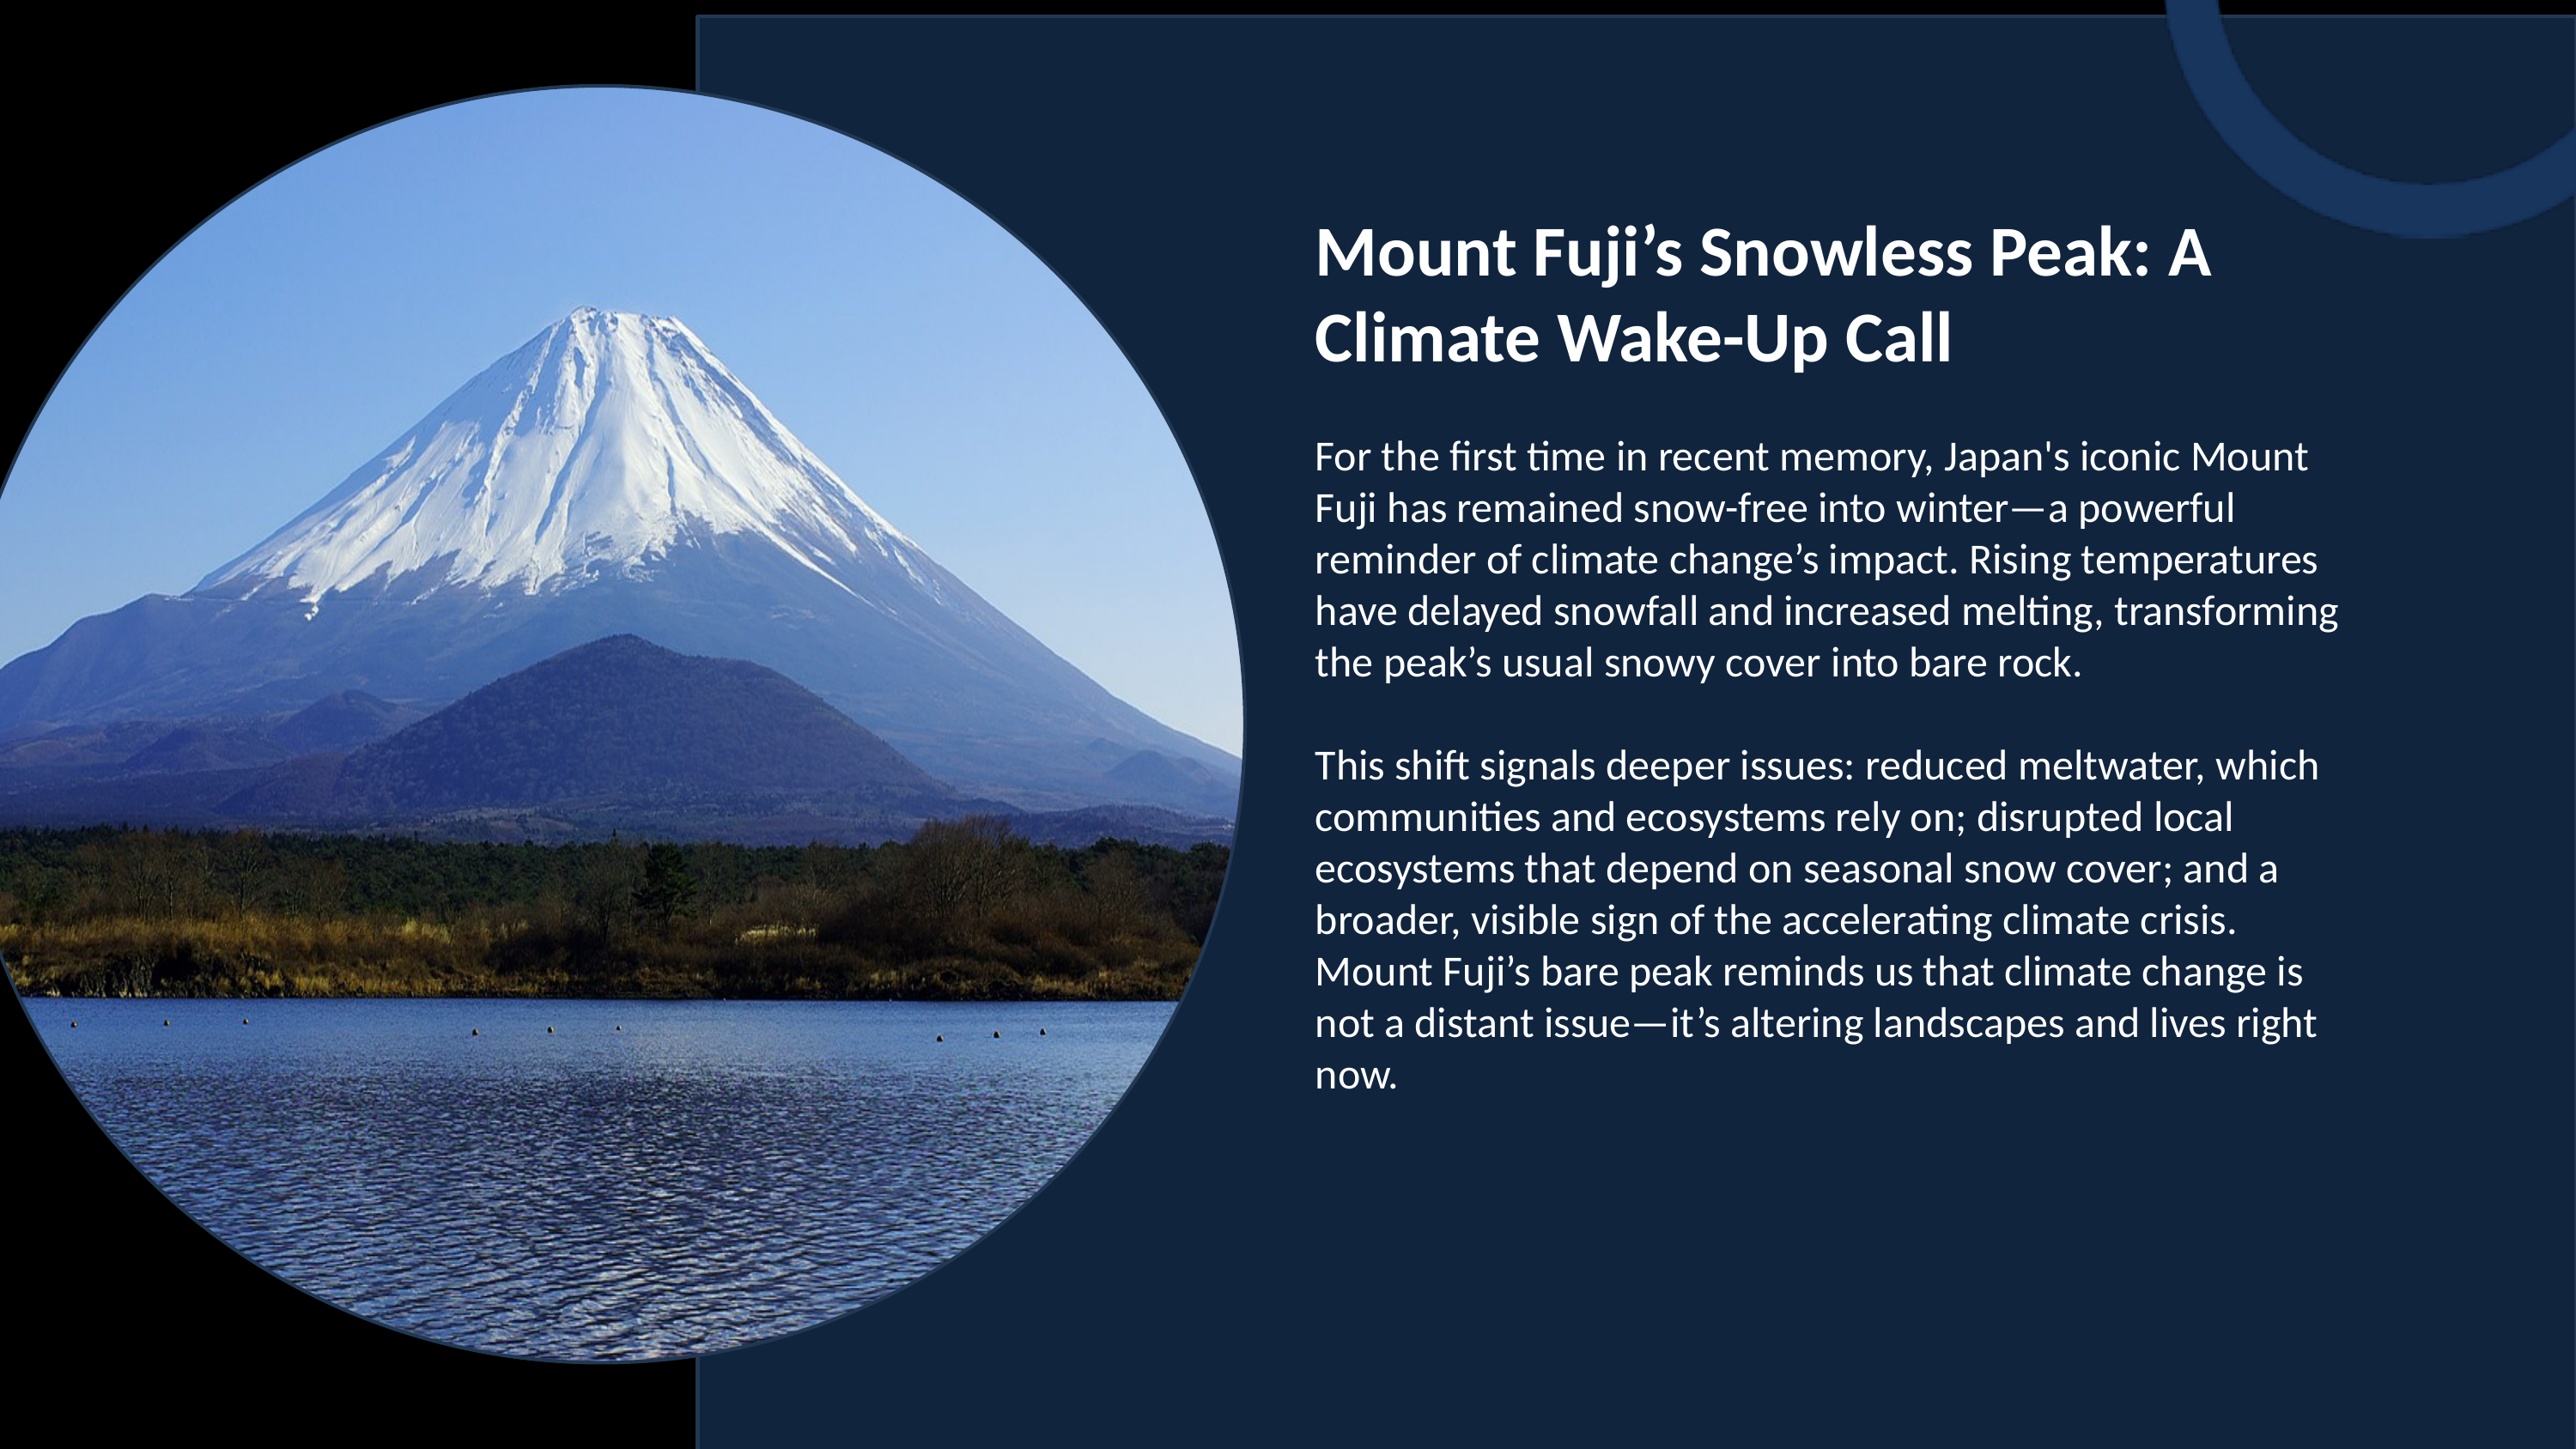

Objectives
Mount Fuji’s Snowless Peak: A Climate Wake-Up Call

For the first time in recent memory, Japan's iconic Mount Fuji has remained snow-free into winter—a powerful reminder of climate change’s impact. Rising temperatures have delayed snowfall and increased melting, transforming the peak’s usual snowy cover into bare rock.

This shift signals deeper issues: reduced meltwater, which communities and ecosystems rely on; disrupted local ecosystems that depend on seasonal snow cover; and a broader, visible sign of the accelerating climate crisis. Mount Fuji’s bare peak reminds us that climate change is not a distant issue—it’s altering landscapes and lives right now.